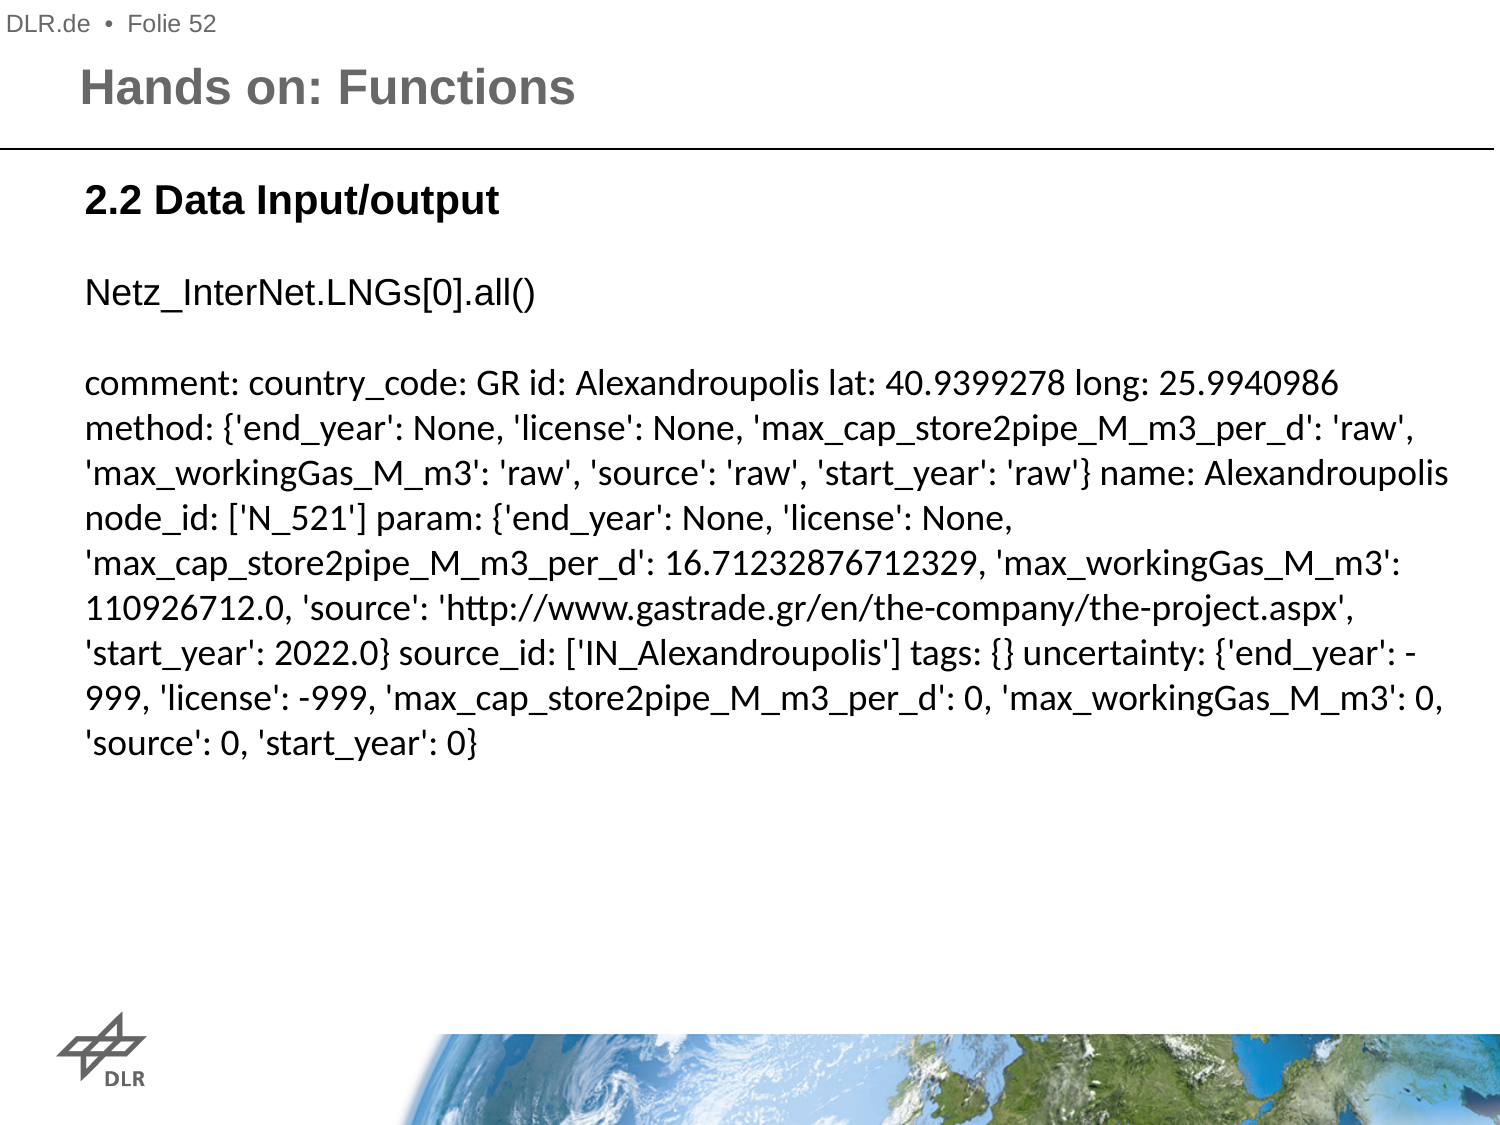

DLR.de  •  Folie 52
Hands on: Functions
2.2 Data Input/output

Netz_InterNet.LNGs[0].all()

comment: country_code: GR id: Alexandroupolis lat: 40.9399278 long: 25.9940986 method: {'end_year': None, 'license': None, 'max_cap_store2pipe_M_m3_per_d': 'raw', 'max_workingGas_M_m3': 'raw', 'source': 'raw', 'start_year': 'raw'} name: Alexandroupolis node_id: ['N_521'] param: {'end_year': None, 'license': None, 'max_cap_store2pipe_M_m3_per_d': 16.71232876712329, 'max_workingGas_M_m3': 110926712.0, 'source': 'http://www.gastrade.gr/en/the-company/the-project.aspx', 'start_year': 2022.0} source_id: ['IN_Alexandroupolis'] tags: {} uncertainty: {'end_year': -999, 'license': -999, 'max_cap_store2pipe_M_m3_per_d': 0, 'max_workingGas_M_m3': 0, 'source': 0, 'start_year': 0}